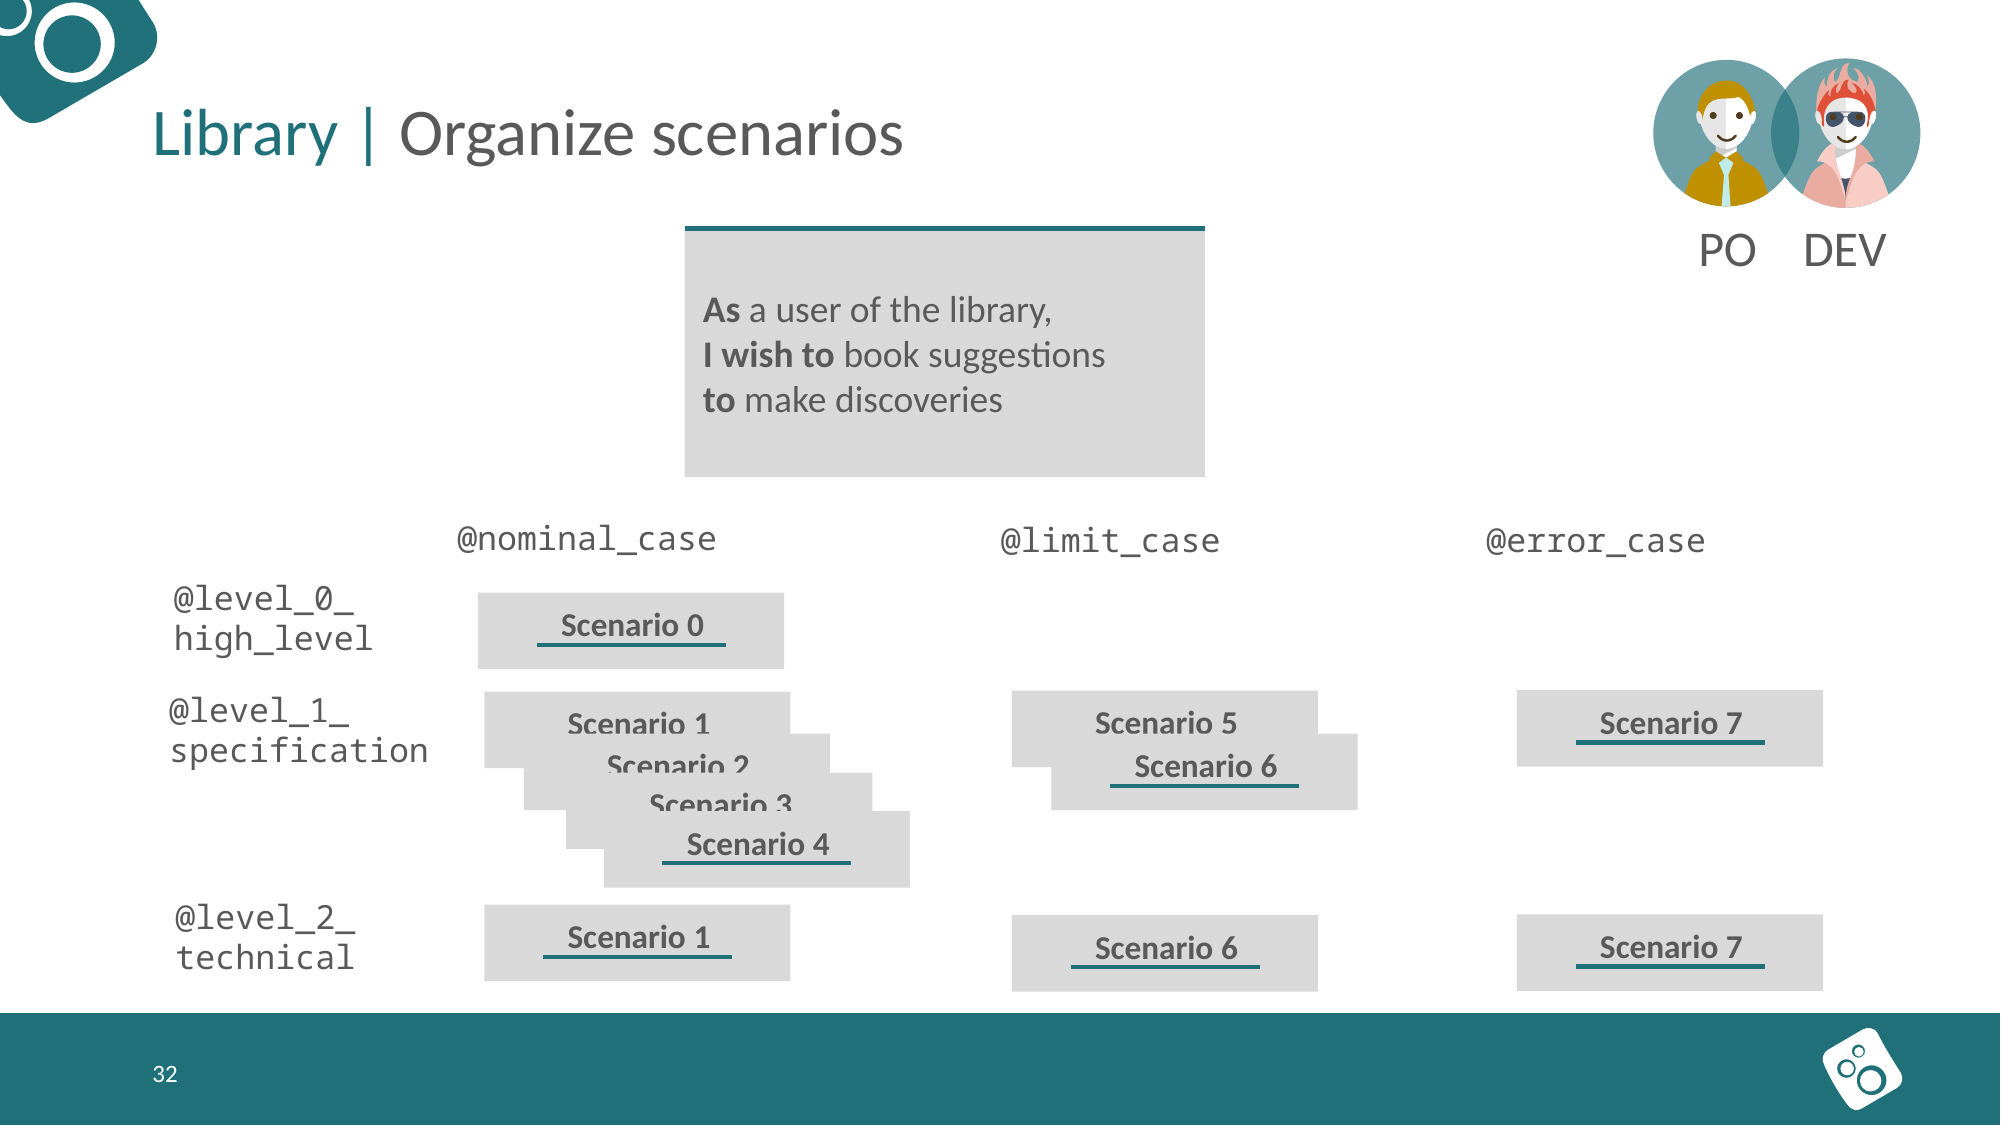

# Library | Organize scenarios

PO
DEV
As a user of the library,
I wish to book suggestions
to make discoveries

@nominal_case
@limit_case
@error_case
@level_0_
high_level

Scenario 0
@level_1_
specification

Scenario 7

Scenario 5

Scenario 1

Scenario 2

Scenario 6

Scenario 3

Scenario 4
@level_2_
technical

Scenario 1

Scenario 7

Scenario 6
32